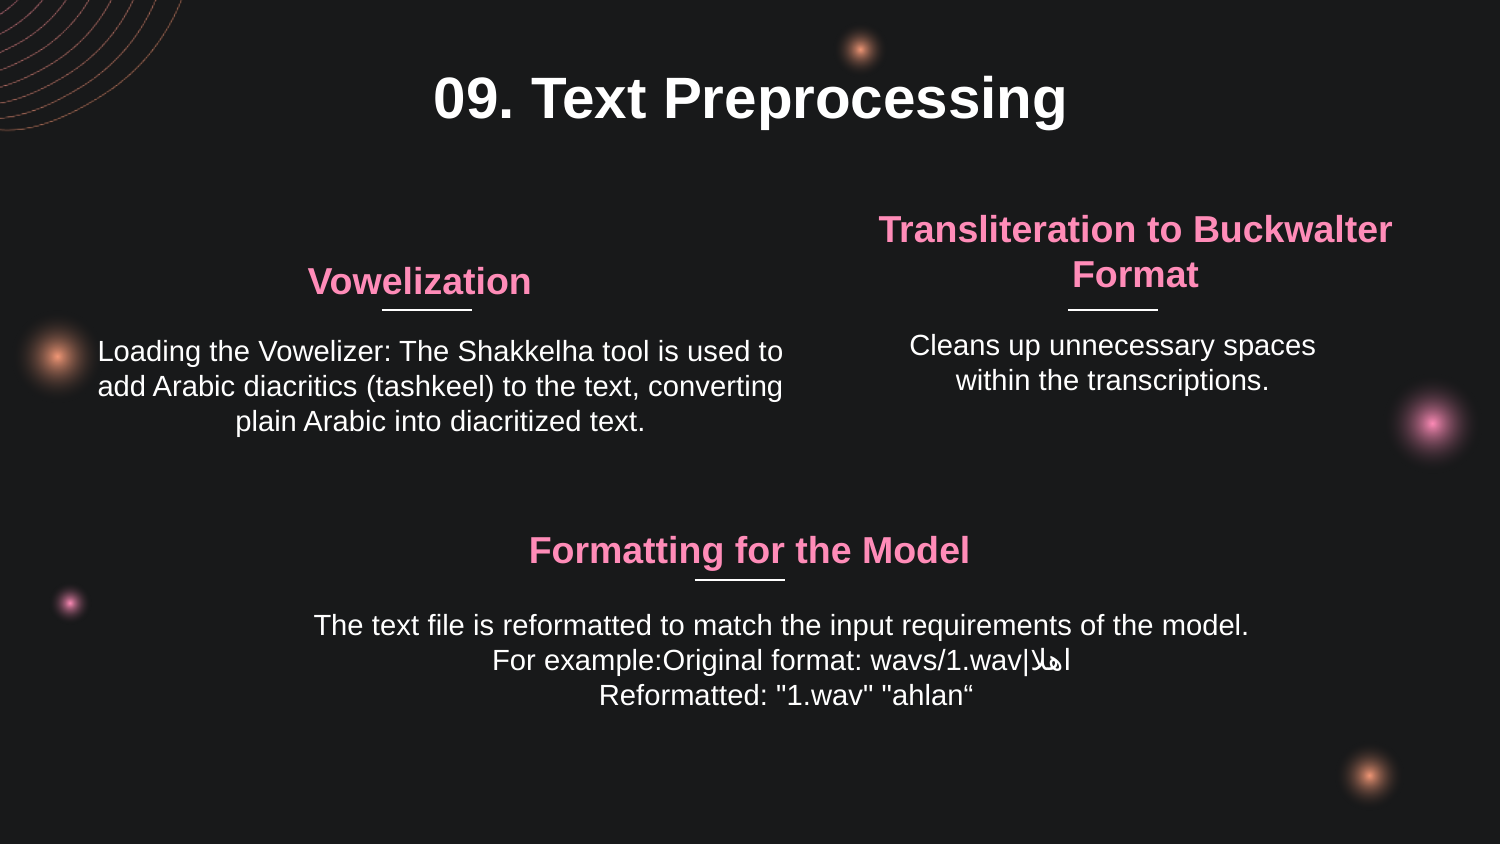

# 09. Text Preprocessing
Transliteration to Buckwalter Format
Vowelization
Cleans up unnecessary spaces within the transcriptions.
Loading the Vowelizer: The Shakkelha tool is used to add Arabic diacritics (tashkeel) to the text, converting plain Arabic into diacritized text.
Formatting for the Model
The text file is reformatted to match the input requirements of the model.
For example:Original format: wavs/1.wav|اهلا
Reformatted: "1.wav" "ahlan“